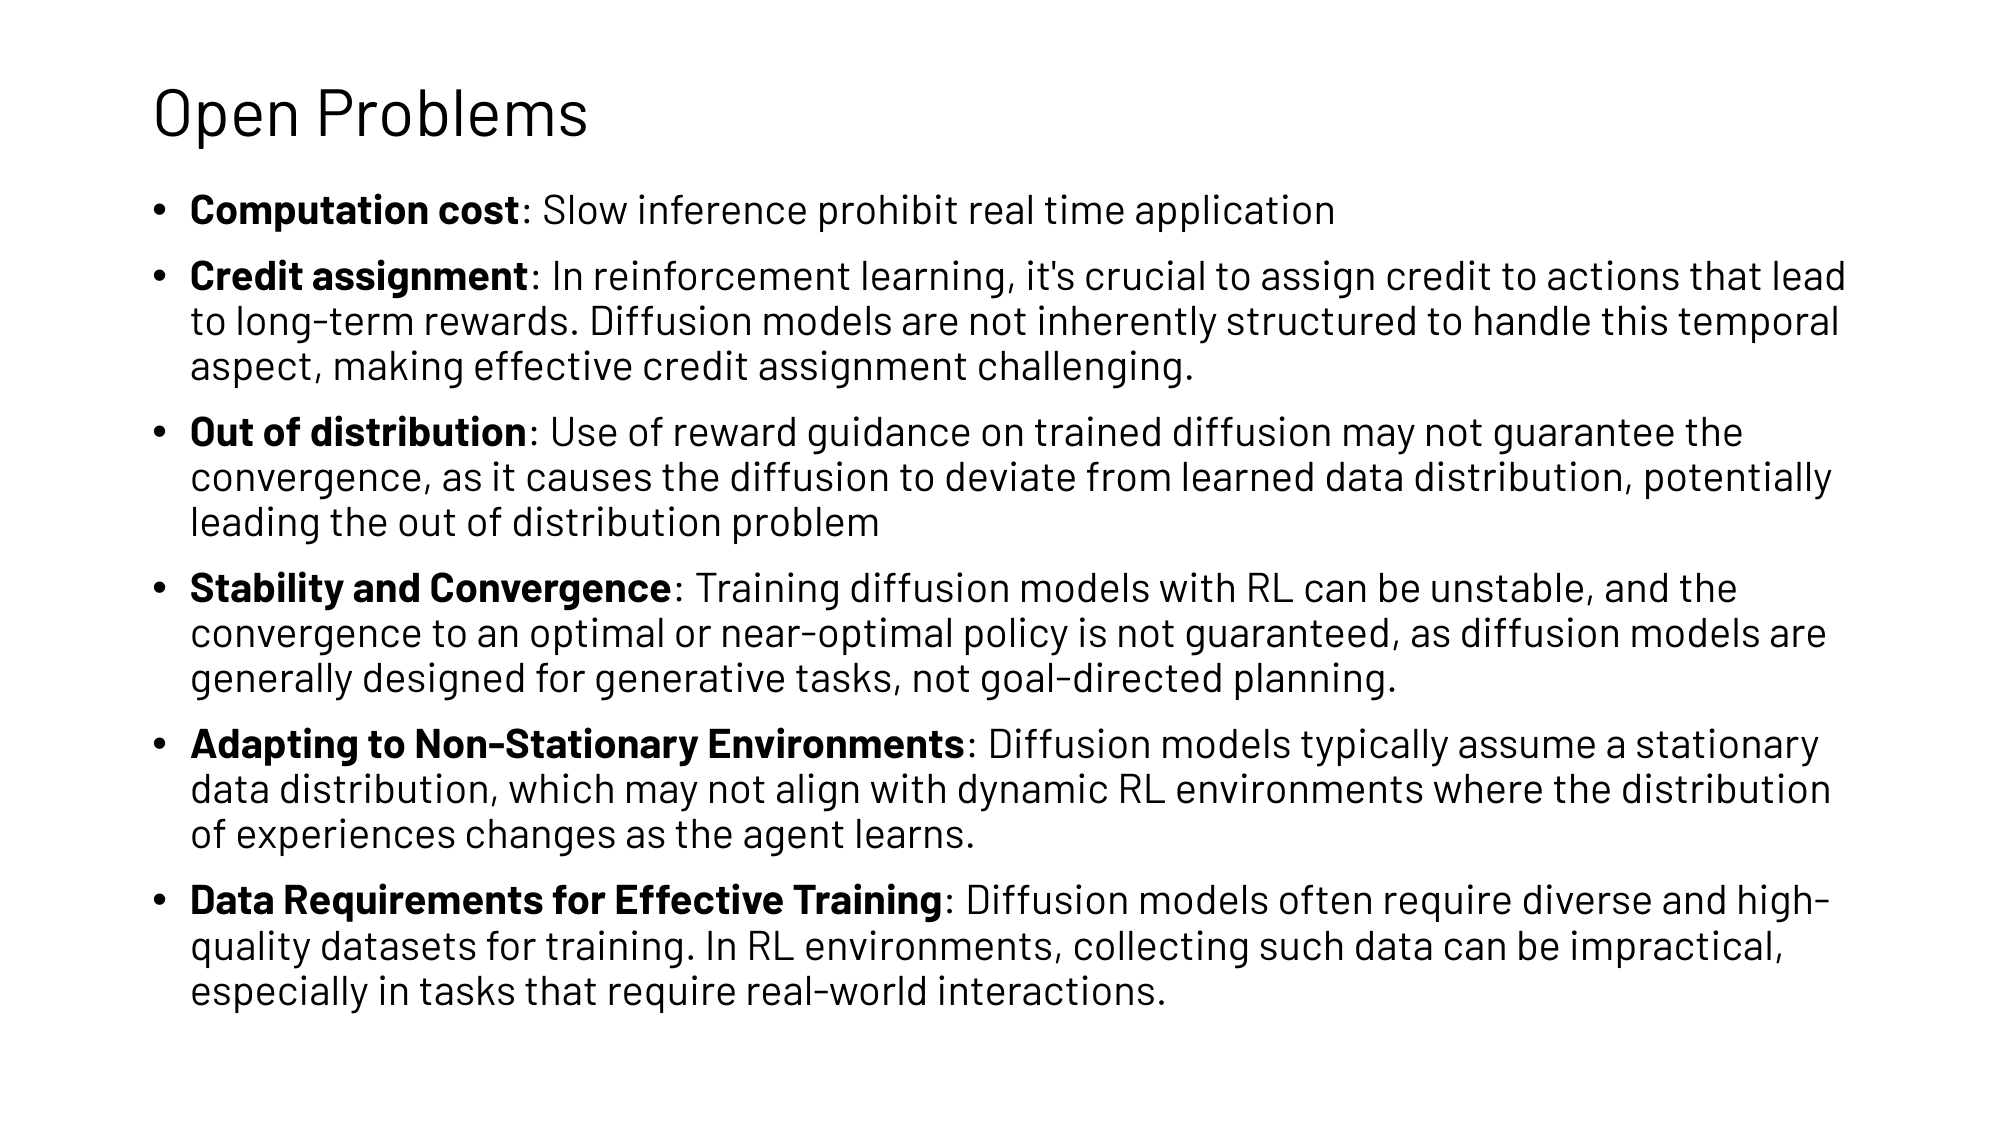

# Open Problems
Computation cost: Slow inference prohibit real time application
Credit assignment: In reinforcement learning, it's crucial to assign credit to actions that lead to long-term rewards. Diffusion models are not inherently structured to handle this temporal aspect, making effective credit assignment challenging.
Out of distribution: Use of reward guidance on trained diffusion may not guarantee the convergence, as it causes the diffusion to deviate from learned data distribution, potentially leading the out of distribution problem
Stability and Convergence: Training diffusion models with RL can be unstable, and the convergence to an optimal or near-optimal policy is not guaranteed, as diffusion models are generally designed for generative tasks, not goal-directed planning.
Adapting to Non-Stationary Environments: Diffusion models typically assume a stationary data distribution, which may not align with dynamic RL environments where the distribution of experiences changes as the agent learns.
Data Requirements for Effective Training: Diffusion models often require diverse and high-quality datasets for training. In RL environments, collecting such data can be impractical, especially in tasks that require real-world interactions.